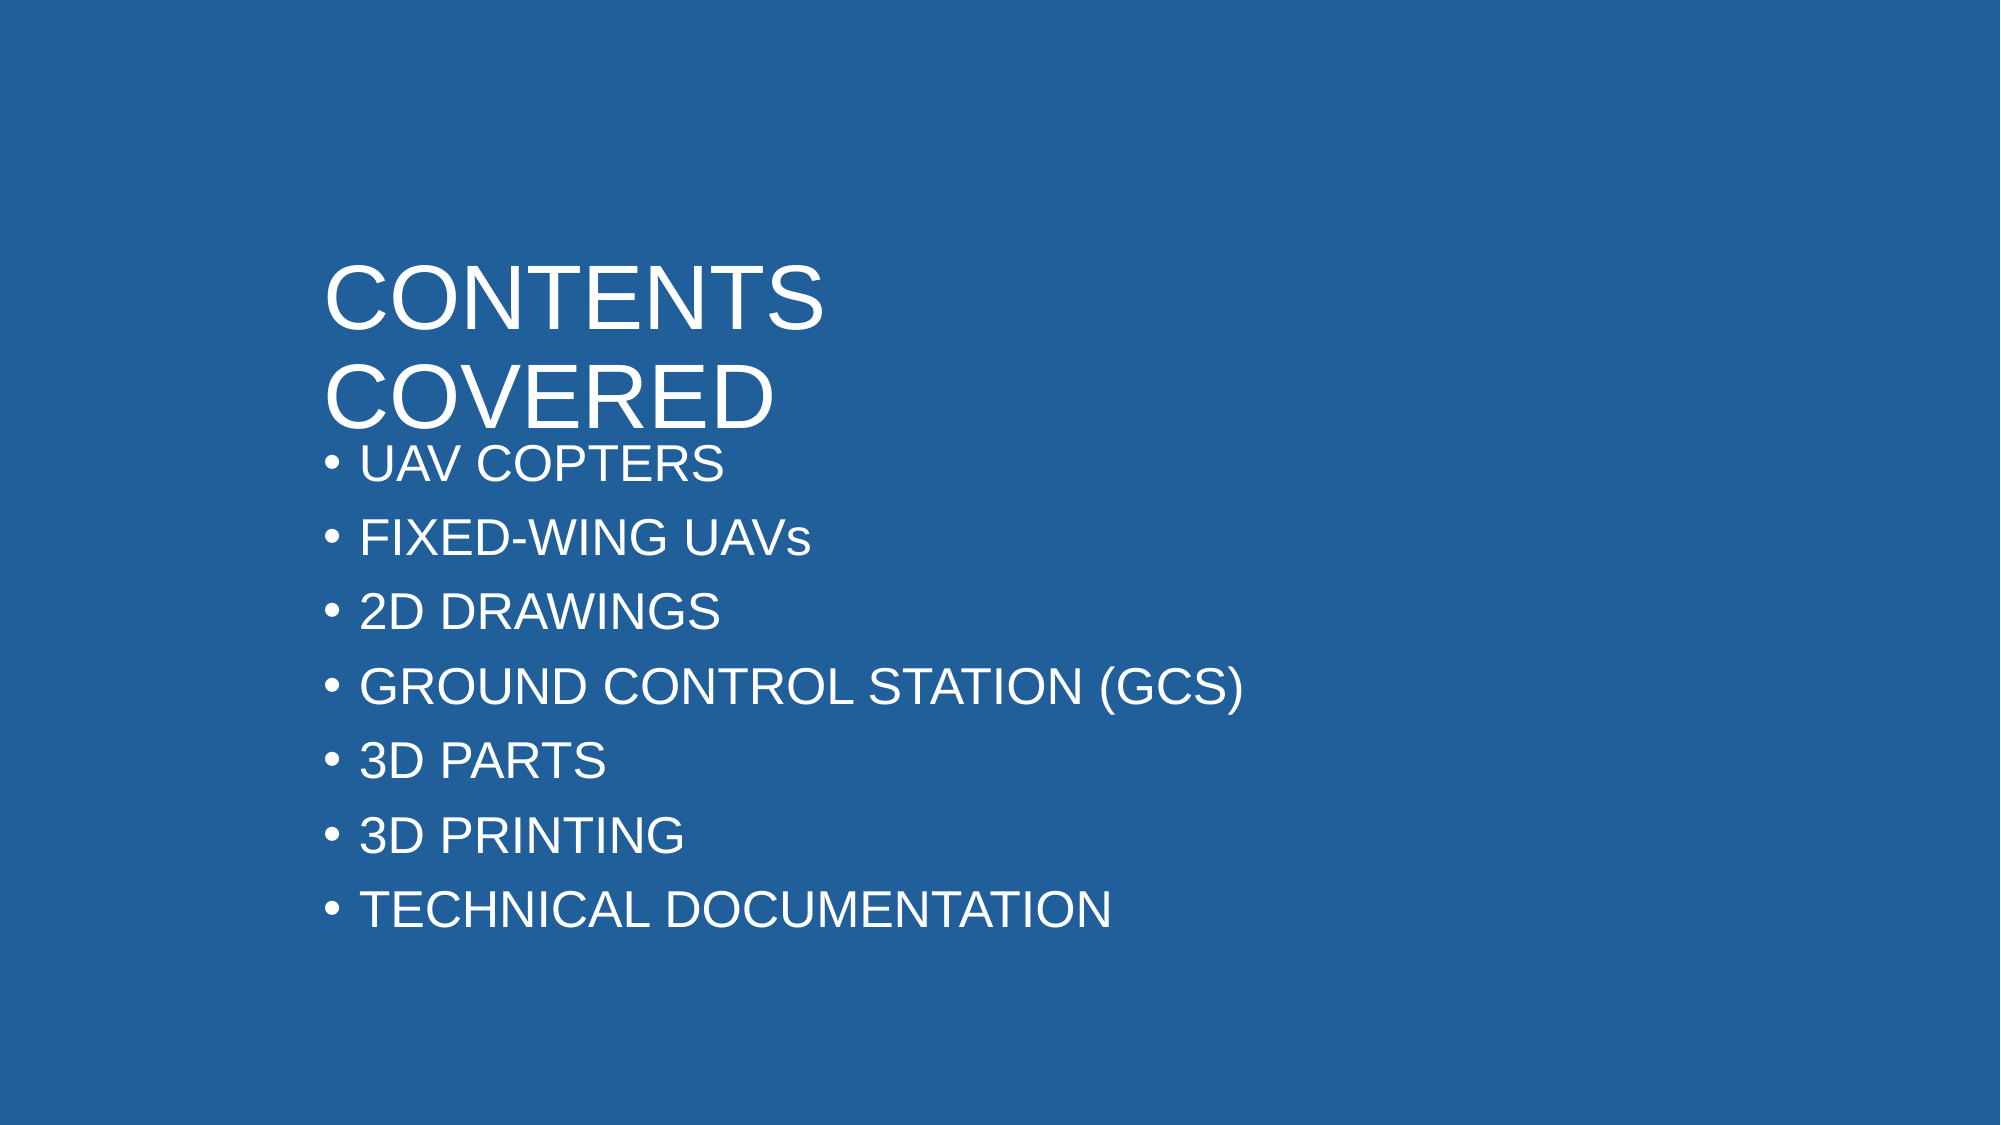

# CONTENTS COVERED
UAV COPTERS
FIXED-WING UAVs
2D DRAWINGS
GROUND CONTROL STATION (GCS)
3D PARTS
3D PRINTING
TECHNICAL DOCUMENTATION